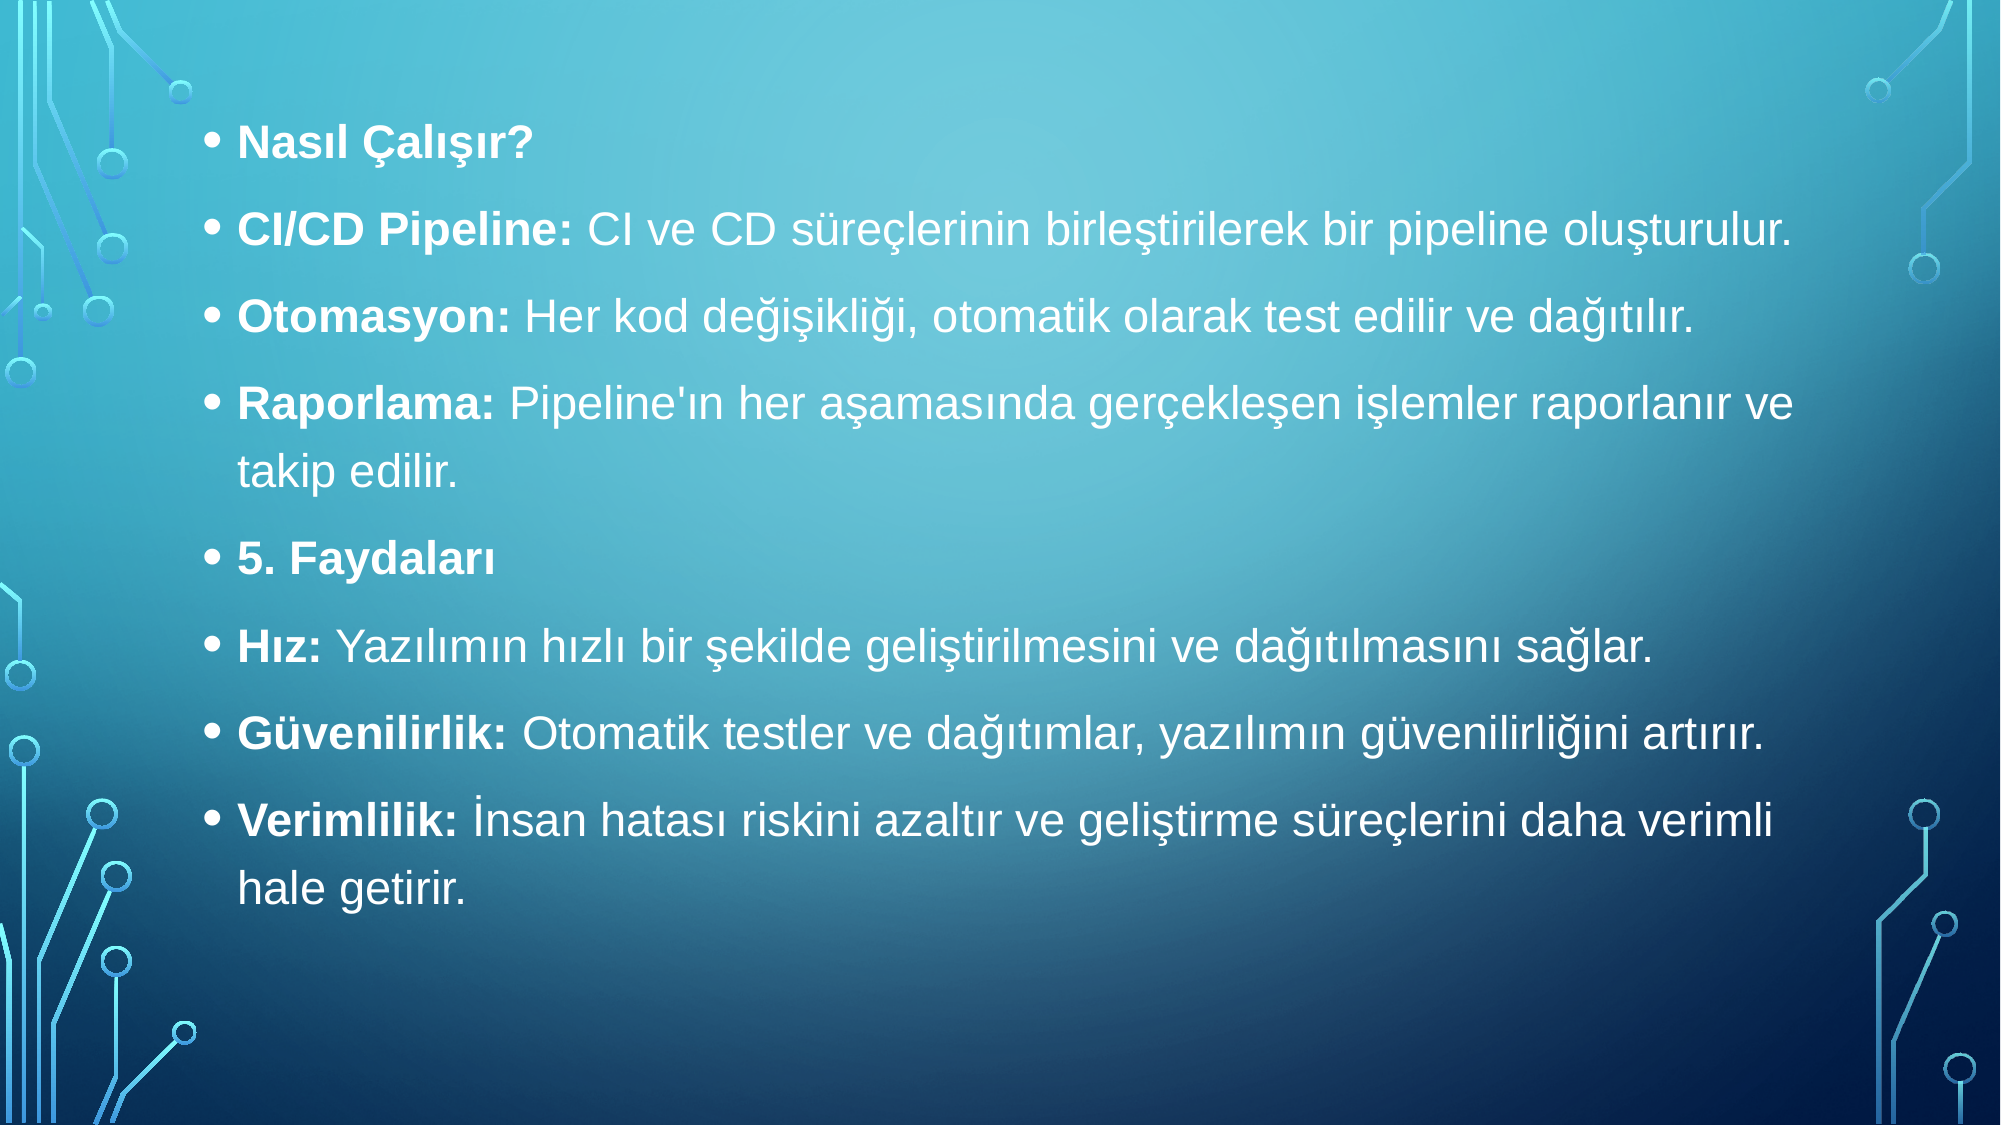

Nasıl Çalışır?
CI/CD Pipeline: CI ve CD süreçlerinin birleştirilerek bir pipeline oluşturulur.
Otomasyon: Her kod değişikliği, otomatik olarak test edilir ve dağıtılır.
Raporlama: Pipeline'ın her aşamasında gerçekleşen işlemler raporlanır ve takip edilir.
5. Faydaları
Hız: Yazılımın hızlı bir şekilde geliştirilmesini ve dağıtılmasını sağlar.
Güvenilirlik: Otomatik testler ve dağıtımlar, yazılımın güvenilirliğini artırır.
Verimlilik: İnsan hatası riskini azaltır ve geliştirme süreçlerini daha verimli hale getirir.